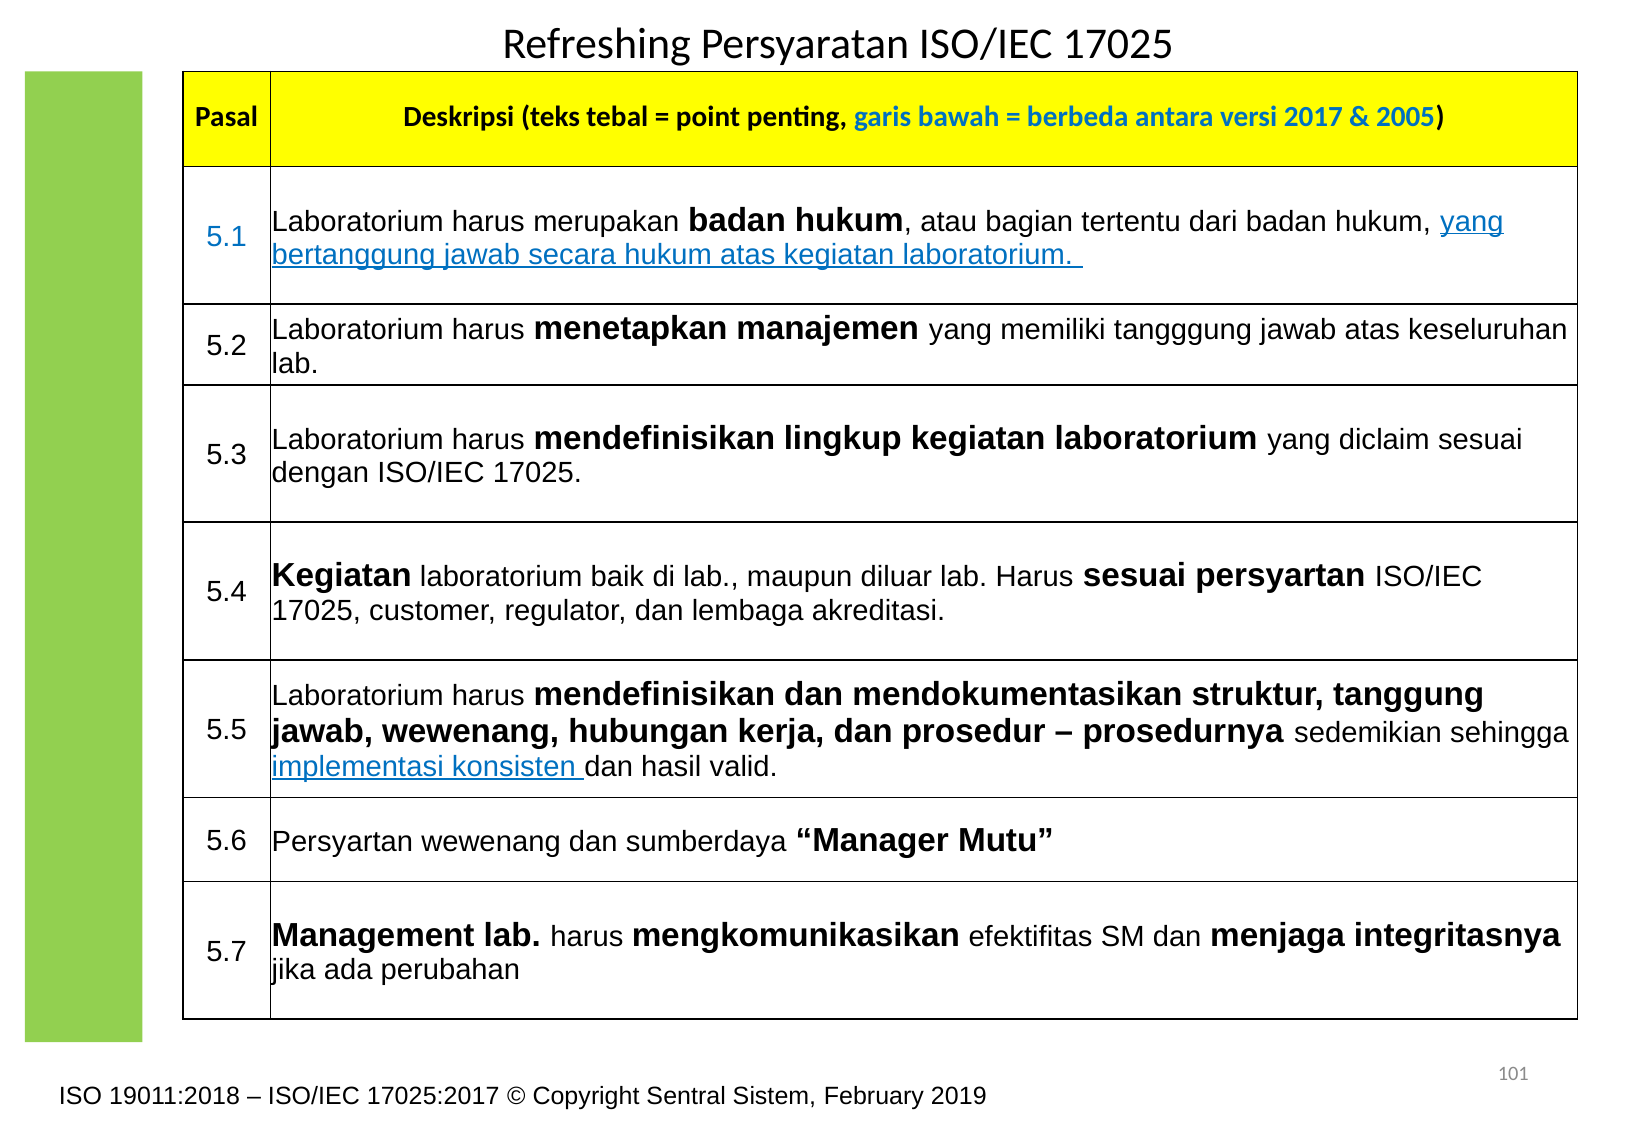

# Refreshing Persyaratan ISO/IEC 17025
| Pasal | Deskripsi (teks tebal = point penting, garis bawah = berbeda antara versi 2017 & 2005) |
| --- | --- |
| 5.1 | Laboratorium harus merupakan badan hukum, atau bagian tertentu dari badan hukum, yang bertanggung jawab secara hukum atas kegiatan laboratorium. |
| 5.2 | Laboratorium harus menetapkan manajemen yang memiliki tangggung jawab atas keseluruhan lab. |
| 5.3 | Laboratorium harus mendefinisikan lingkup kegiatan laboratorium yang diclaim sesuai dengan ISO/IEC 17025. |
| 5.4 | Kegiatan laboratorium baik di lab., maupun diluar lab. Harus sesuai persyartan ISO/IEC 17025, customer, regulator, dan lembaga akreditasi. |
| 5.5 | Laboratorium harus mendefinisikan dan mendokumentasikan struktur, tanggung jawab, wewenang, hubungan kerja, dan prosedur – prosedurnya sedemikian sehingga implementasi konsisten dan hasil valid. |
| 5.6 | Persyartan wewenang dan sumberdaya “Manager Mutu” |
| 5.7 | Management lab. harus mengkomunikasikan efektifitas SM dan menjaga integritasnya jika ada perubahan |

101